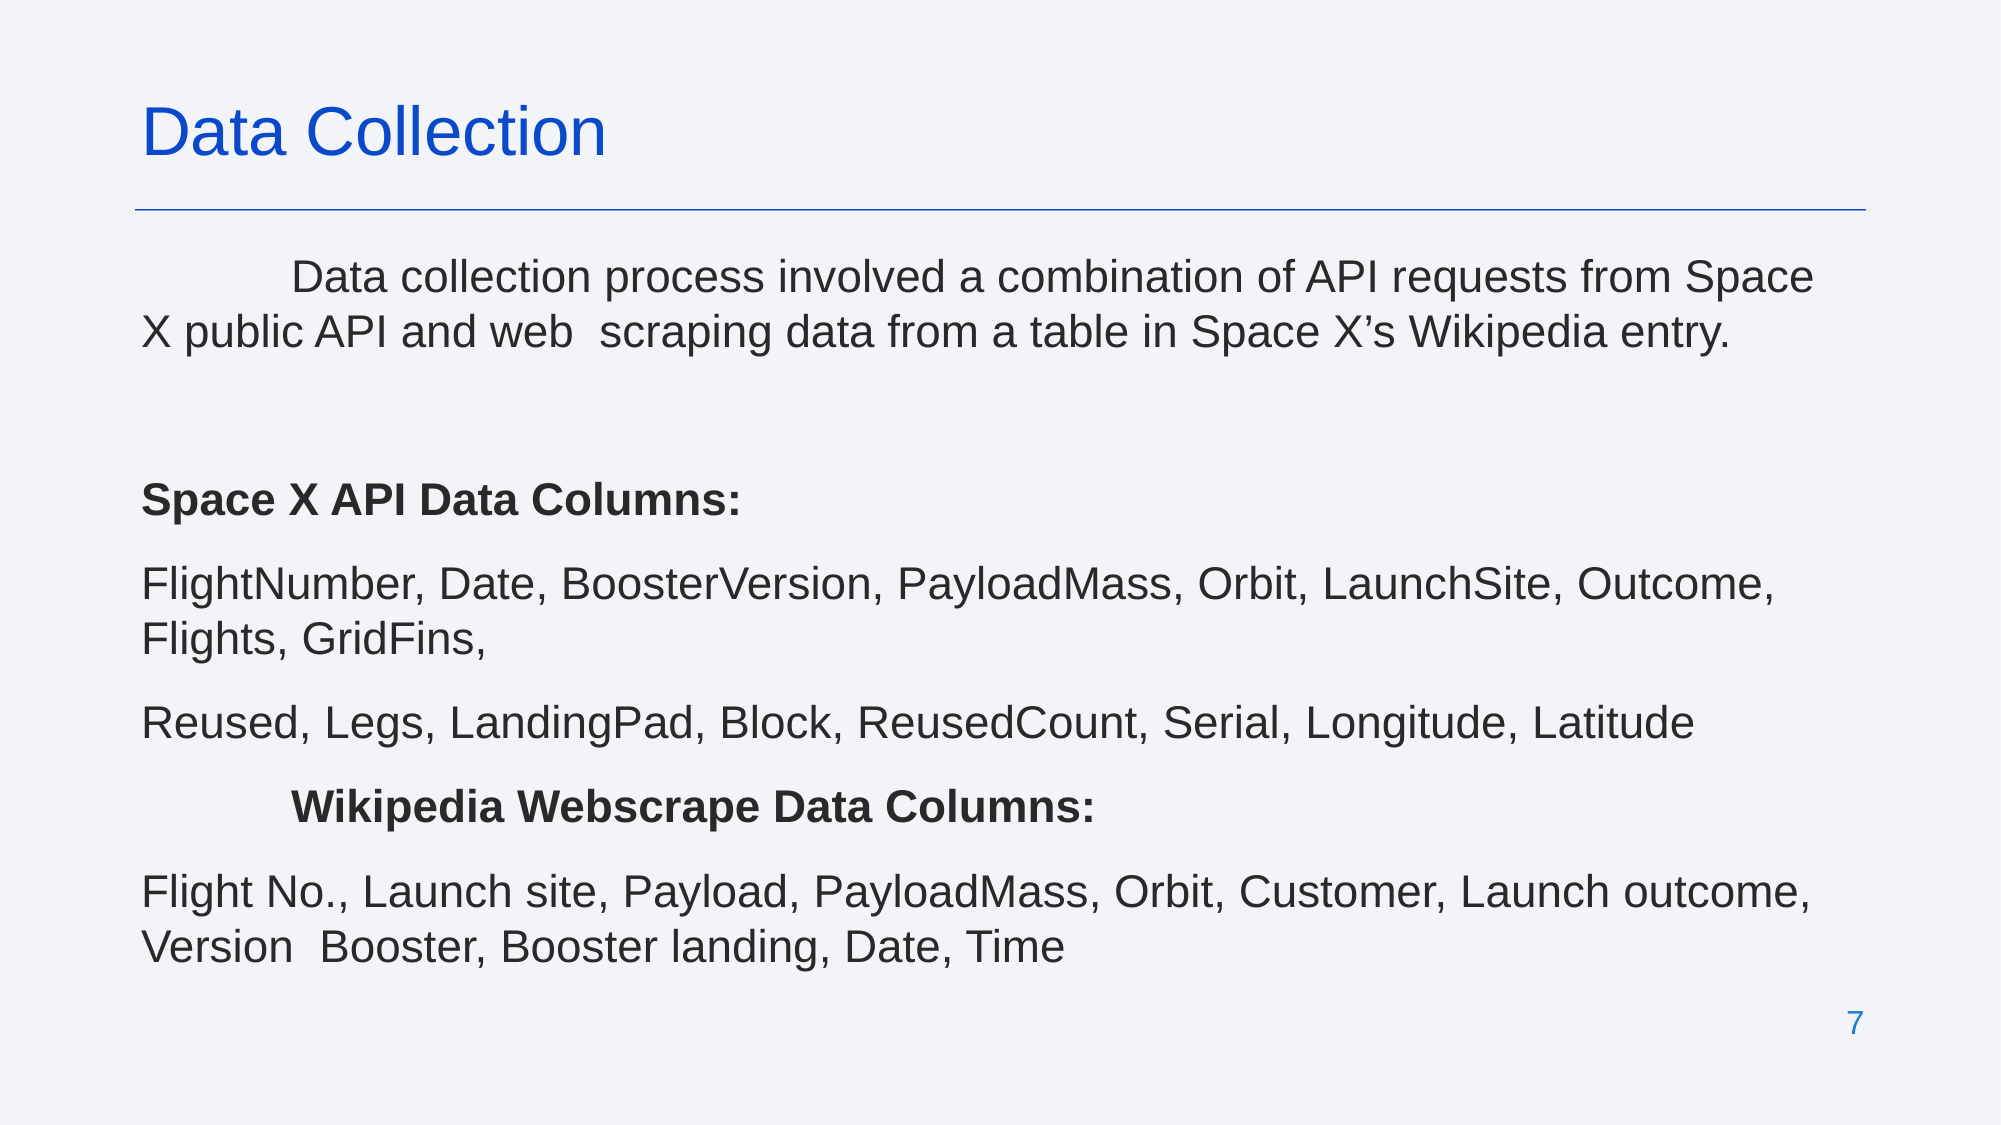

Data Collection
	Data collection process involved a combination of API requests from Space X public API and web  scraping data from a table in Space X’s Wikipedia entry.

Space X API Data Columns:
FlightNumber, Date, BoosterVersion, PayloadMass, Orbit, LaunchSite, Outcome, Flights, GridFins,
Reused, Legs, LandingPad, Block, ReusedCount, Serial, Longitude, Latitude
	Wikipedia Webscrape Data Columns:
Flight No., Launch site, Payload, PayloadMass, Orbit, Customer, Launch outcome, Version  Booster, Booster landing, Date, Time

7